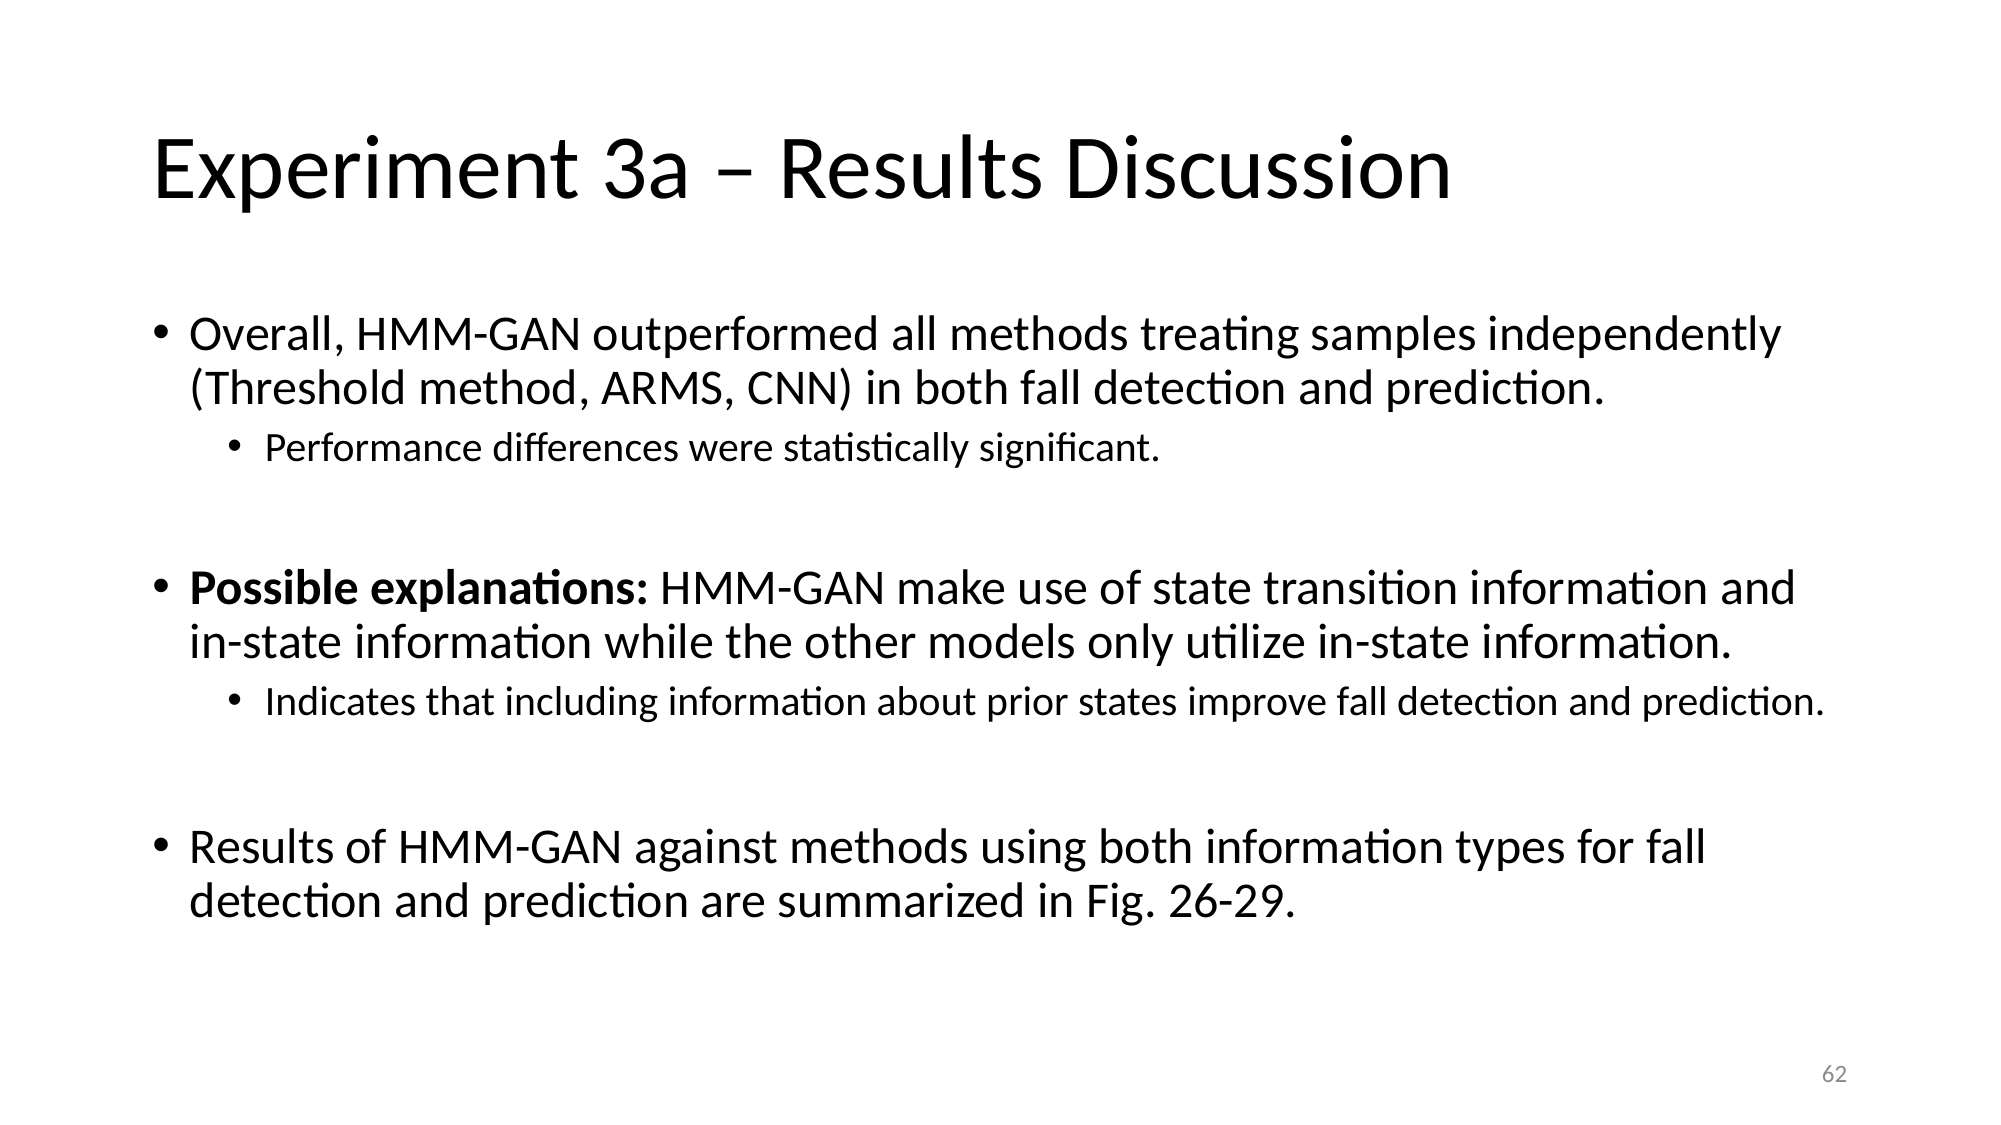

# Experiment 3a – Results Discussion
Overall, HMM-GAN outperformed all methods treating samples independently (Threshold method, ARMS, CNN) in both fall detection and prediction.
Performance differences were statistically significant.

Possible explanations: HMM-GAN make use of state transition information and in-state information while the other models only utilize in-state information.
Indicates that including information about prior states improve fall detection and prediction.

Results of HMM-GAN against methods using both information types for fall detection and prediction are summarized in Fig. 26-29.
62